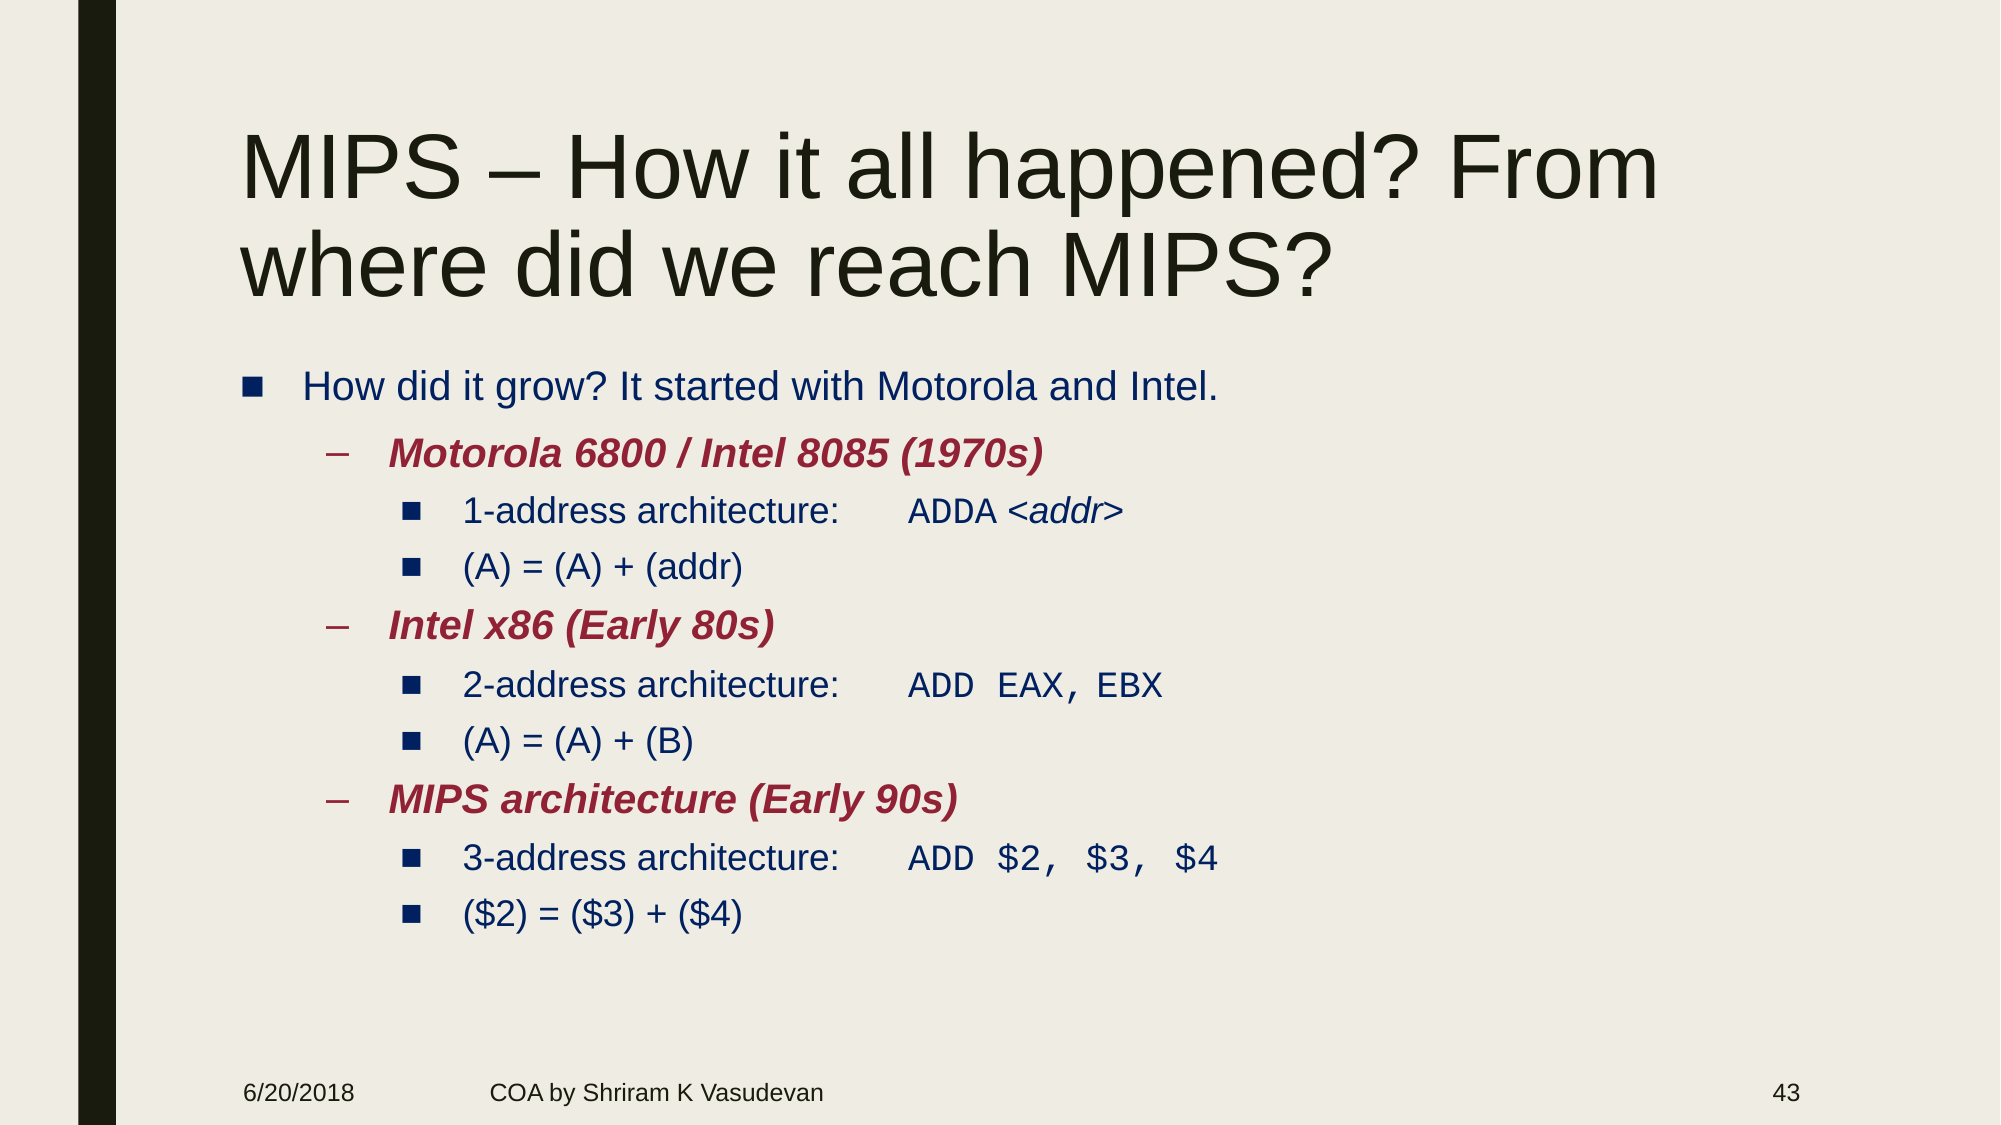

# MIPS – How it all happened? From where did we reach MIPS?
How did it grow? It started with Motorola and Intel.
Motorola 6800 / Intel 8085 (1970s)
1-address architecture:	ADDA <addr>
(A) = (A) + (addr)
Intel x86 (Early 80s)
2-address architecture:	ADD EAX, EBX
(A) = (A) + (B)
MIPS architecture (Early 90s)
3-address architecture:	ADD $2, $3, $4
($2) = ($3) + ($4)

6/20/2018
COA by Shriram K Vasudevan
43